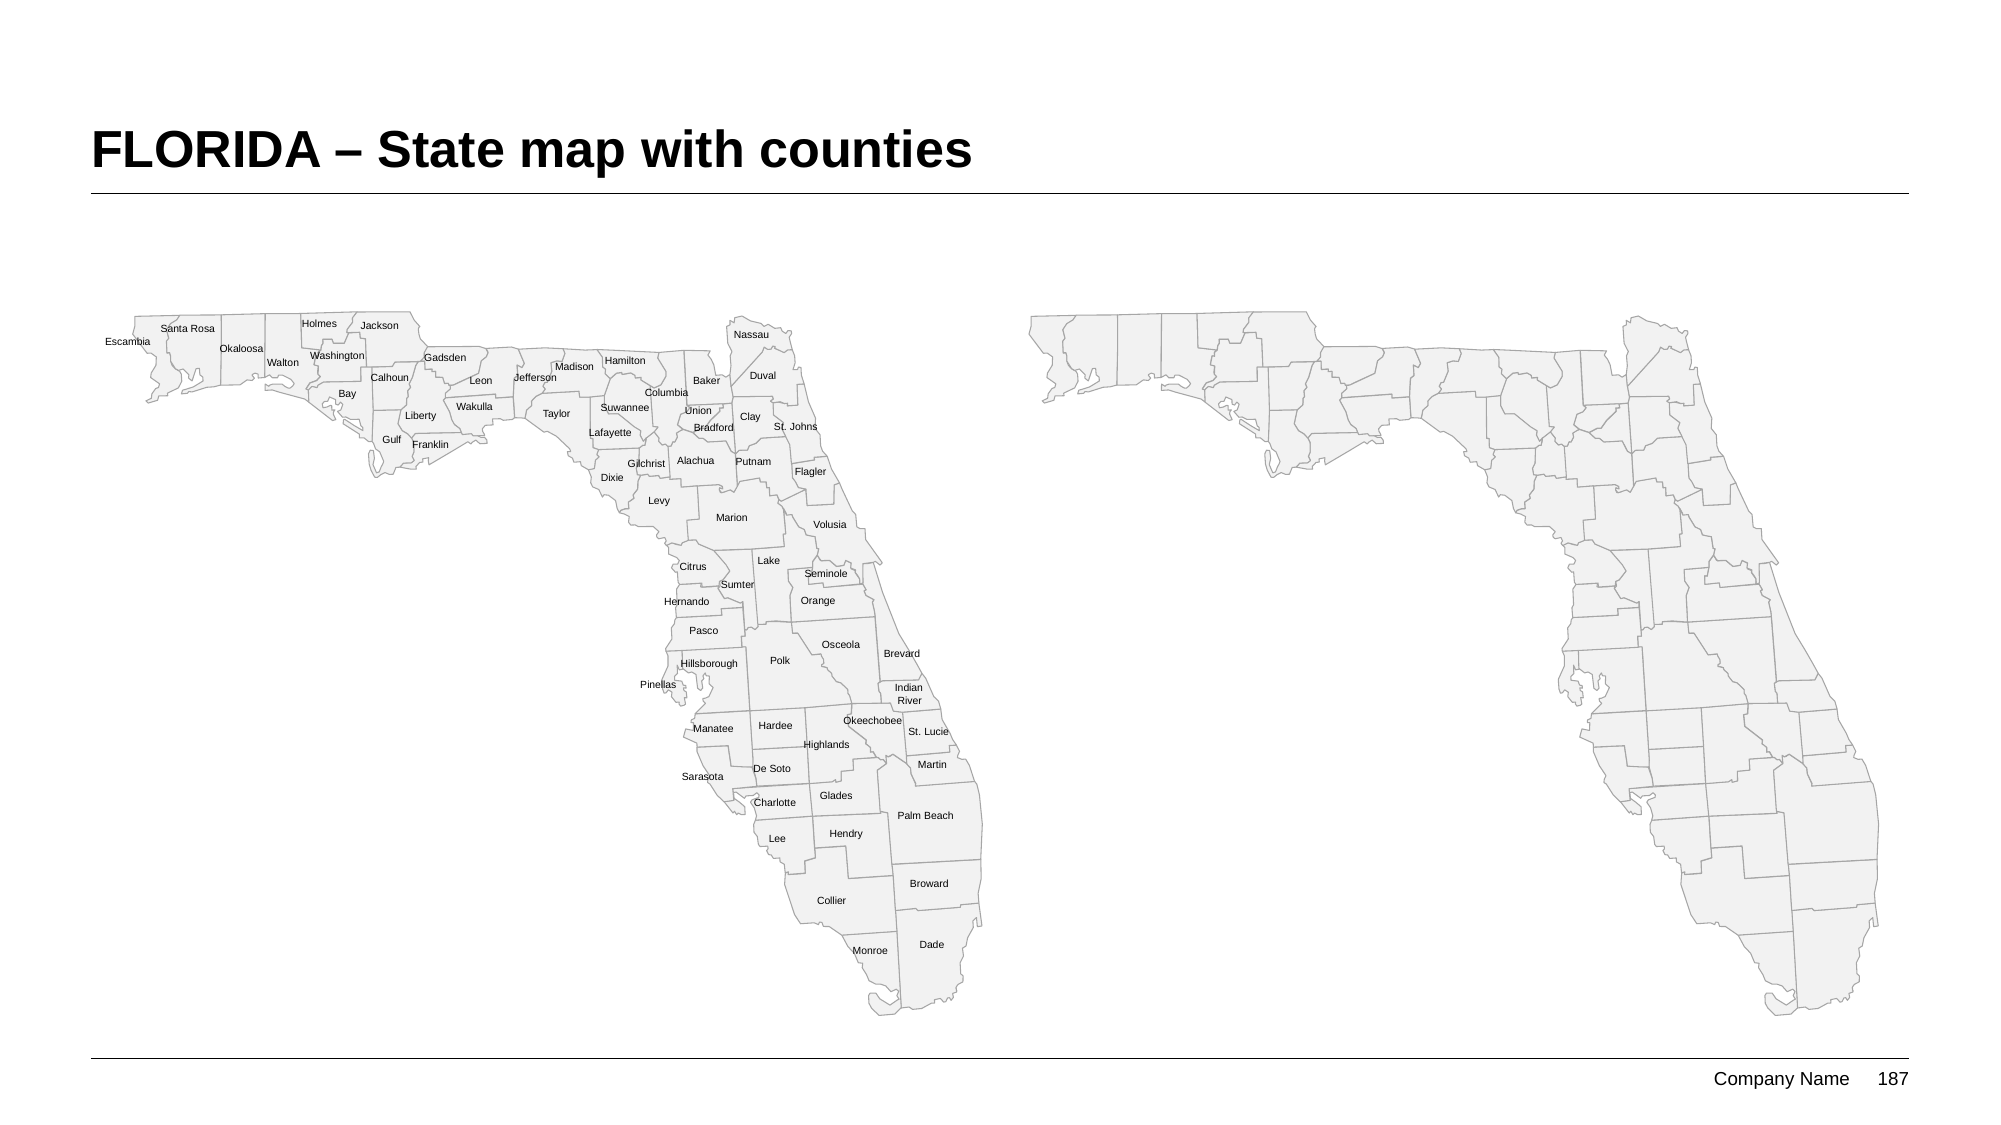

# FLORIDA – State map with counties

Holmes
Jackson
Santa Rosa
Nassau
Escambia
Okaloosa
Washington
Gadsden
Hamilton
Walton
Madison
Duval
Jefferson
Calhoun
Leon
Baker
Columbia
Bay
Wakulla
Suwannee
Union
Taylor
Liberty
Clay
St. Johns
Bradford
Lafayette
Gulf
Franklin
Alachua
Putnam
Gilchrist
Flagler
Dixie
Levy
Marion
Volusia
Lake
Citrus
Seminole
Sumter
Orange
Hernando
Pasco
Osceola
Brevard
Polk
Hillsborough
Pinellas
Indian
River
Okeechobee
Hardee
Manatee
St. Lucie
Highlands
Martin
De Soto
Sarasota
Glades
Charlotte
Palm Beach
Hendry
Lee
Broward
Collier
Dade
Monroe